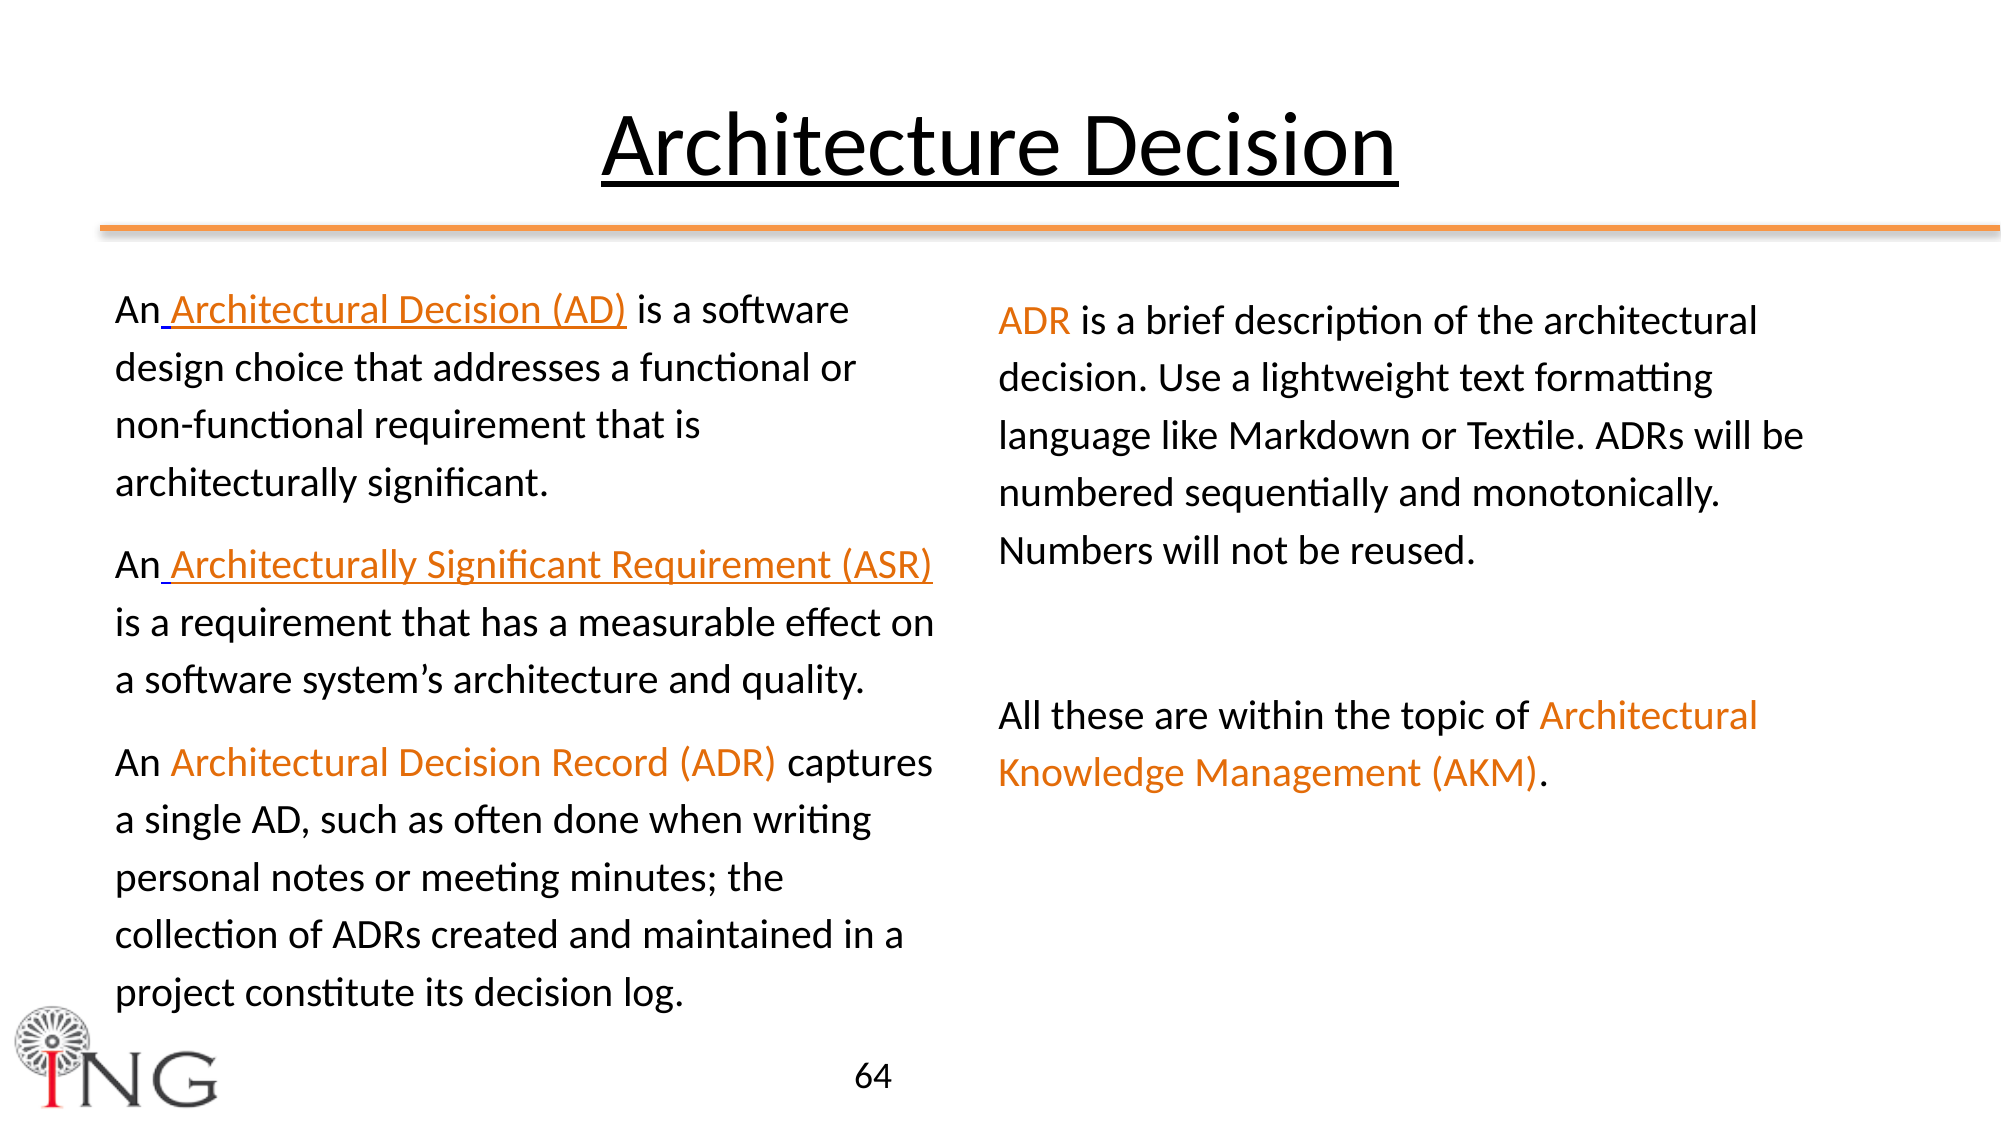

Architecture Decision
An Architectural Decision (AD) is a software design choice that addresses a functional or non-functional requirement that is architecturally significant.
An Architecturally Significant Requirement (ASR) is a requirement that has a measurable effect on a software system’s architecture and quality.
An Architectural Decision Record (ADR) captures a single AD, such as often done when writing personal notes or meeting minutes; the collection of ADRs created and maintained in a project constitute its decision log.
ADR is a brief description of the architectural decision. Use a lightweight text formatting language like Markdown or Textile. ADRs will be numbered sequentially and monotonically. Numbers will not be reused.

All these are within the topic of Architectural Knowledge Management (AKM).
64